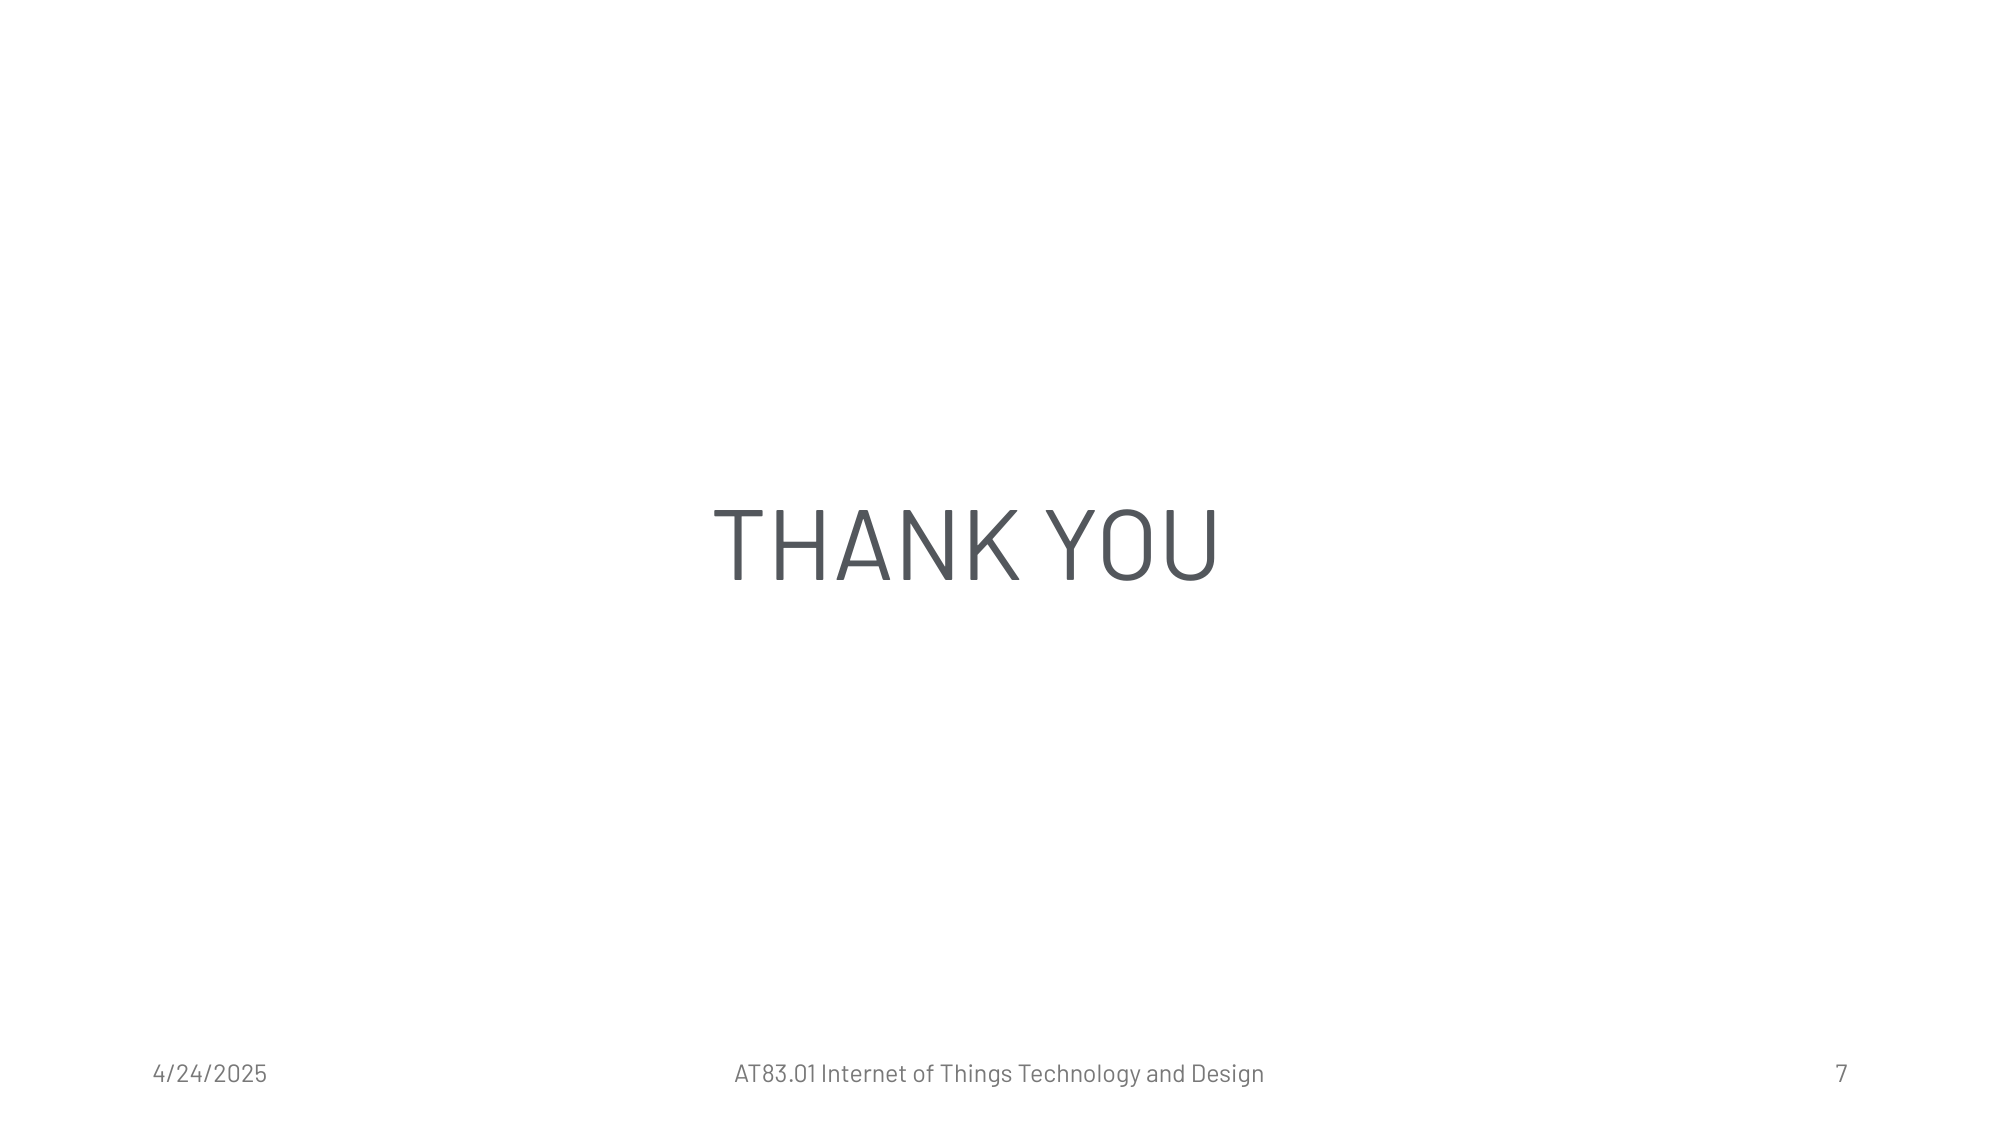

THANK YOU
4/24/2025
AT83.01 Internet of Things Technology and Design
7